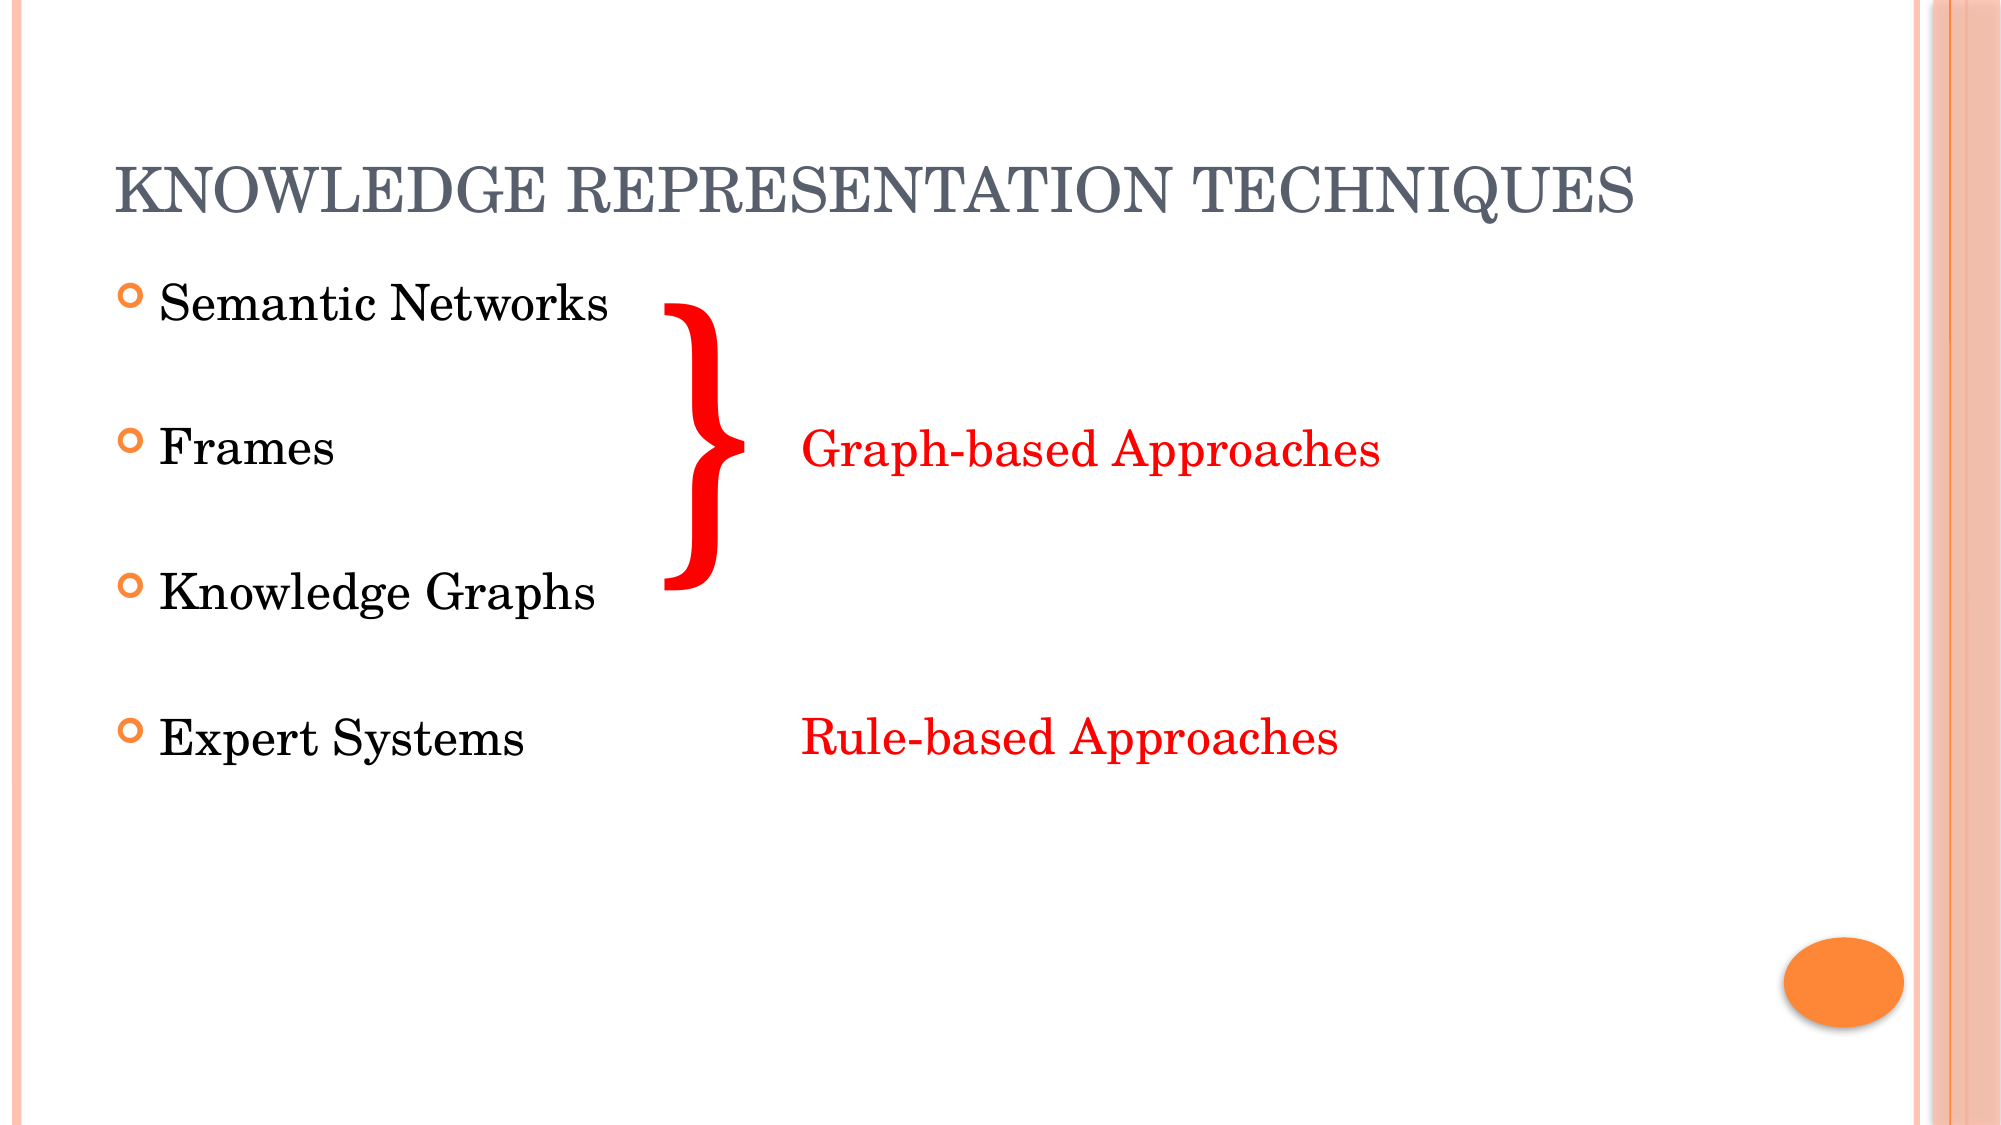

# Knowledge Representation Techniques
}
Semantic Networks

Frames

Knowledge Graphs

Expert Systems
Graph-based Approaches
Rule-based Approaches